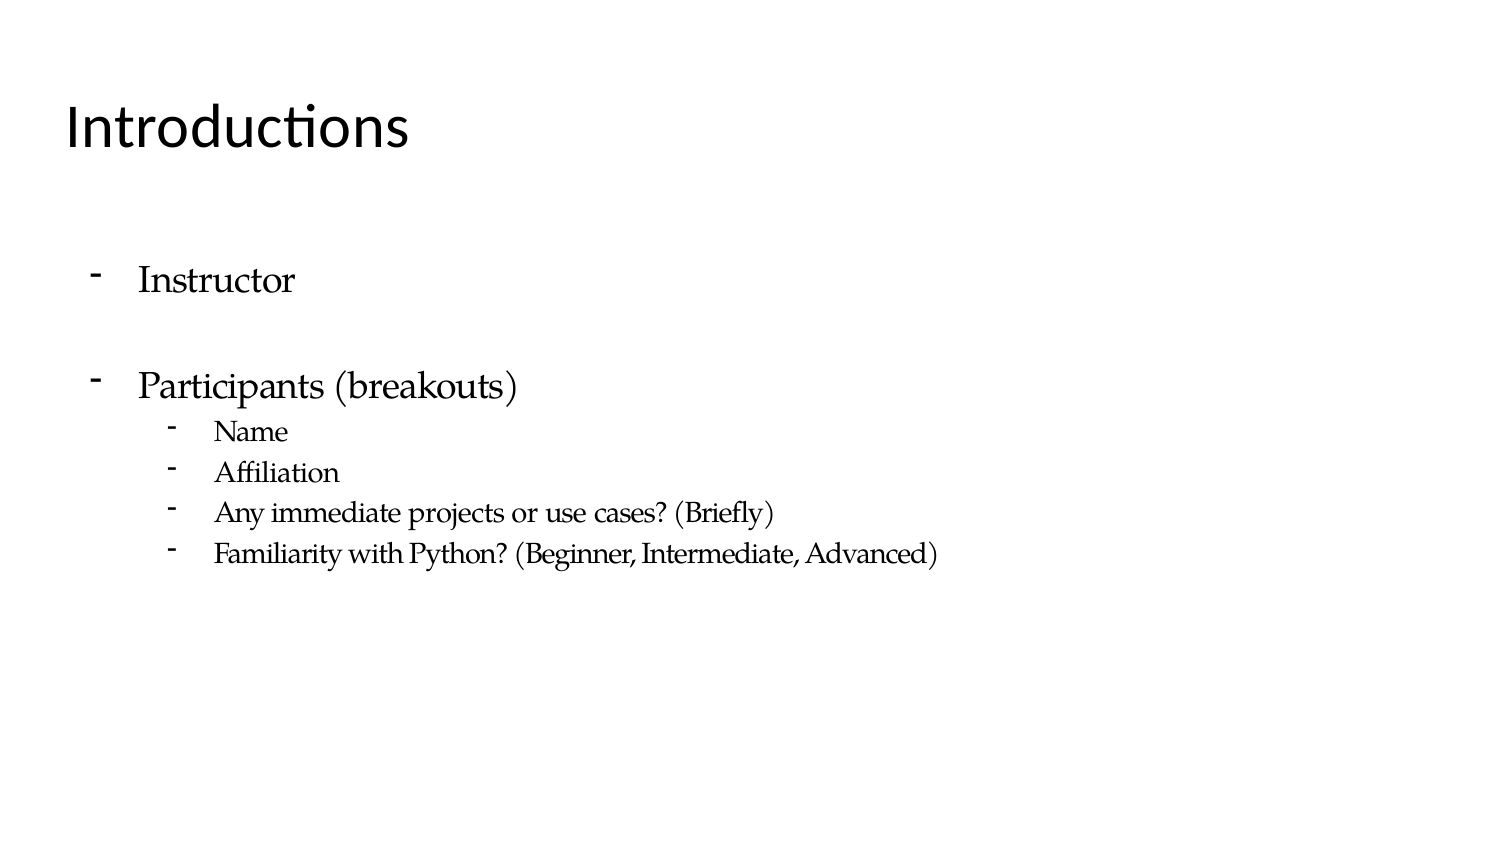

# Introductions
Instructor

Participants (breakouts)
Name
Affiliation
Any immediate projects or use cases? (Briefly)
Familiarity with Python? (Beginner, Intermediate, Advanced)